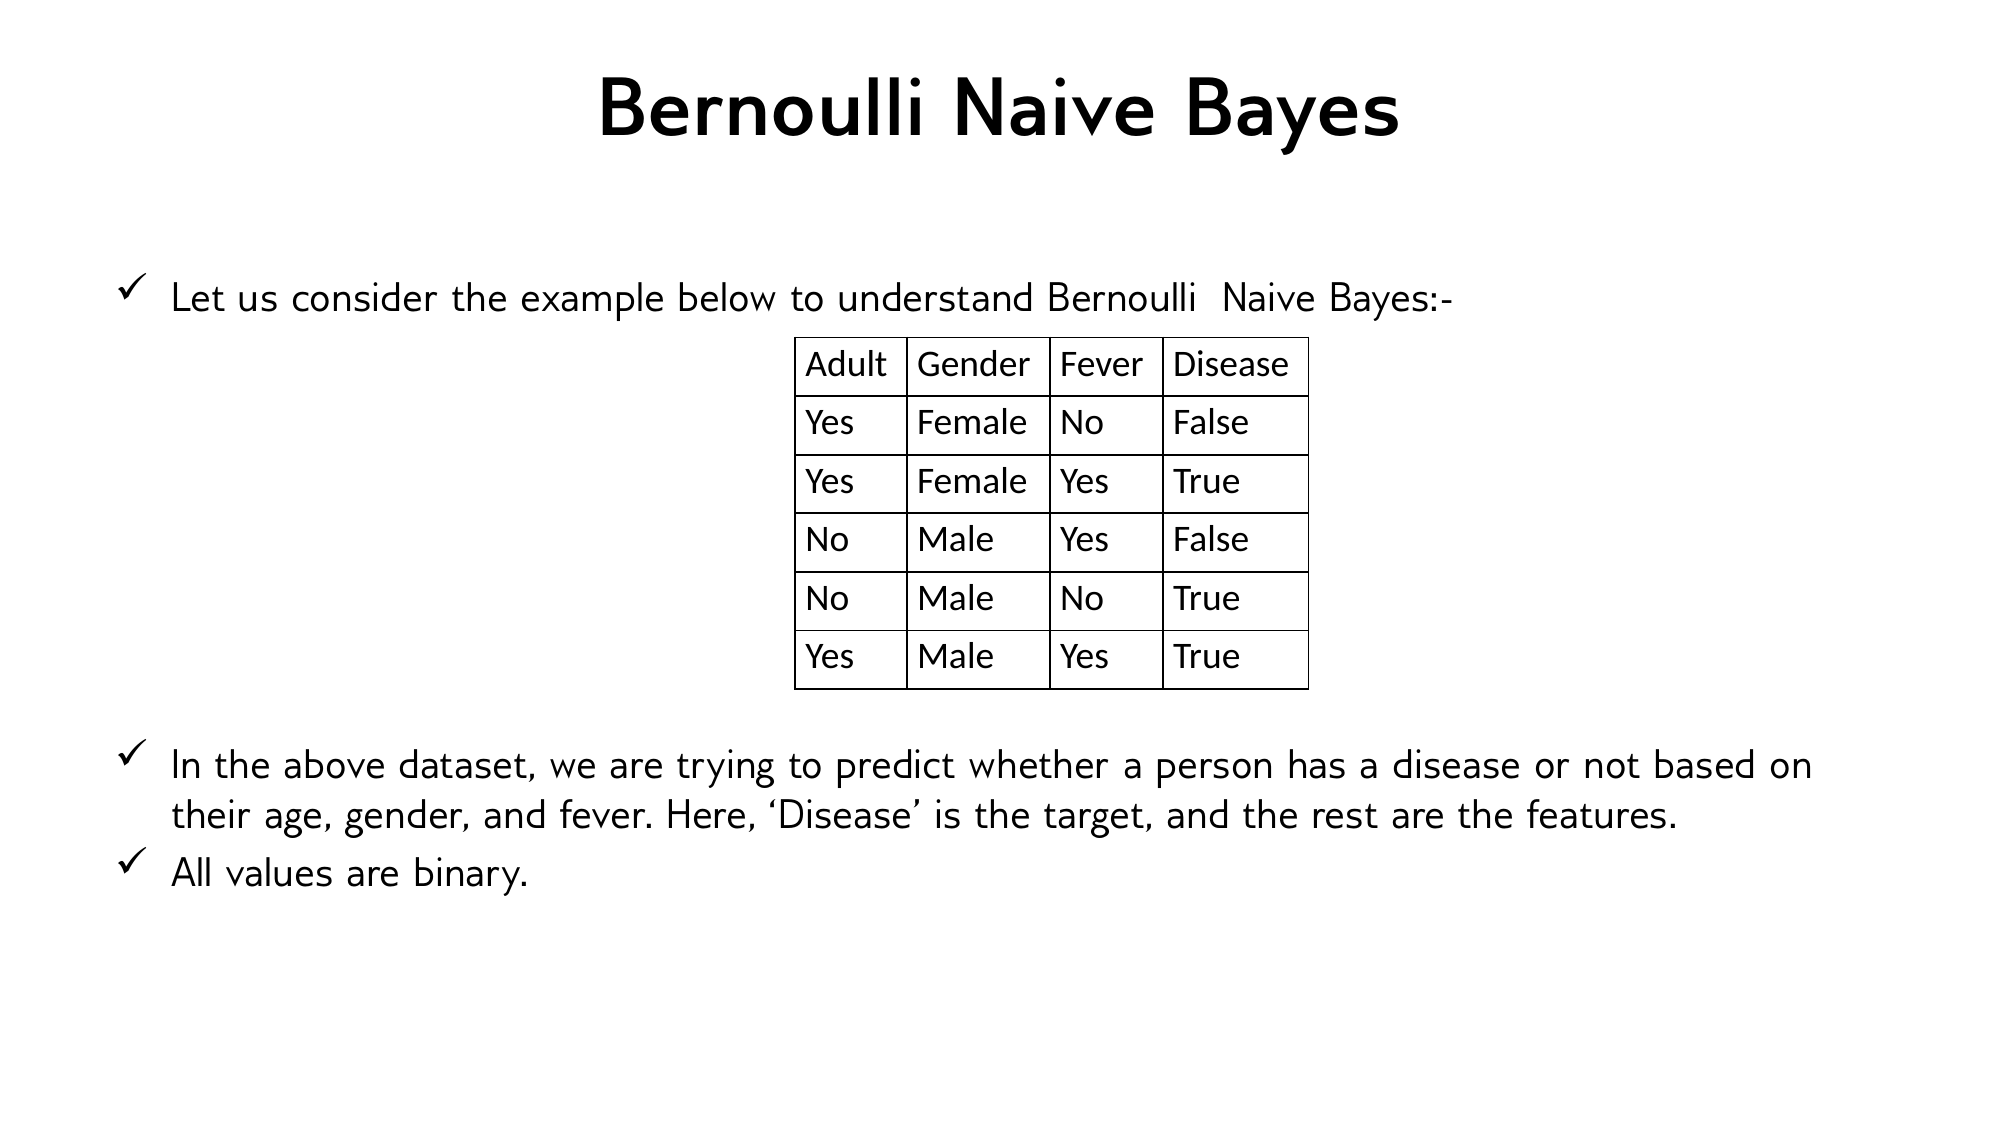

# Bernoulli Naive Bayes
Let us consider the example below to understand Bernoulli  Naive Bayes:-

In the above dataset, we are trying to predict whether a person has a disease or not based on their age, gender, and fever. Here, ‘Disease’ is the target, and the rest are the features.
All values are binary.

| Adult | Gender | Fever | Disease |
| --- | --- | --- | --- |
| Yes | Female | No | False |
| Yes | Female | Yes | True |
| No | Male | Yes | False |
| No | Male | No | True |
| Yes | Male | Yes | True |